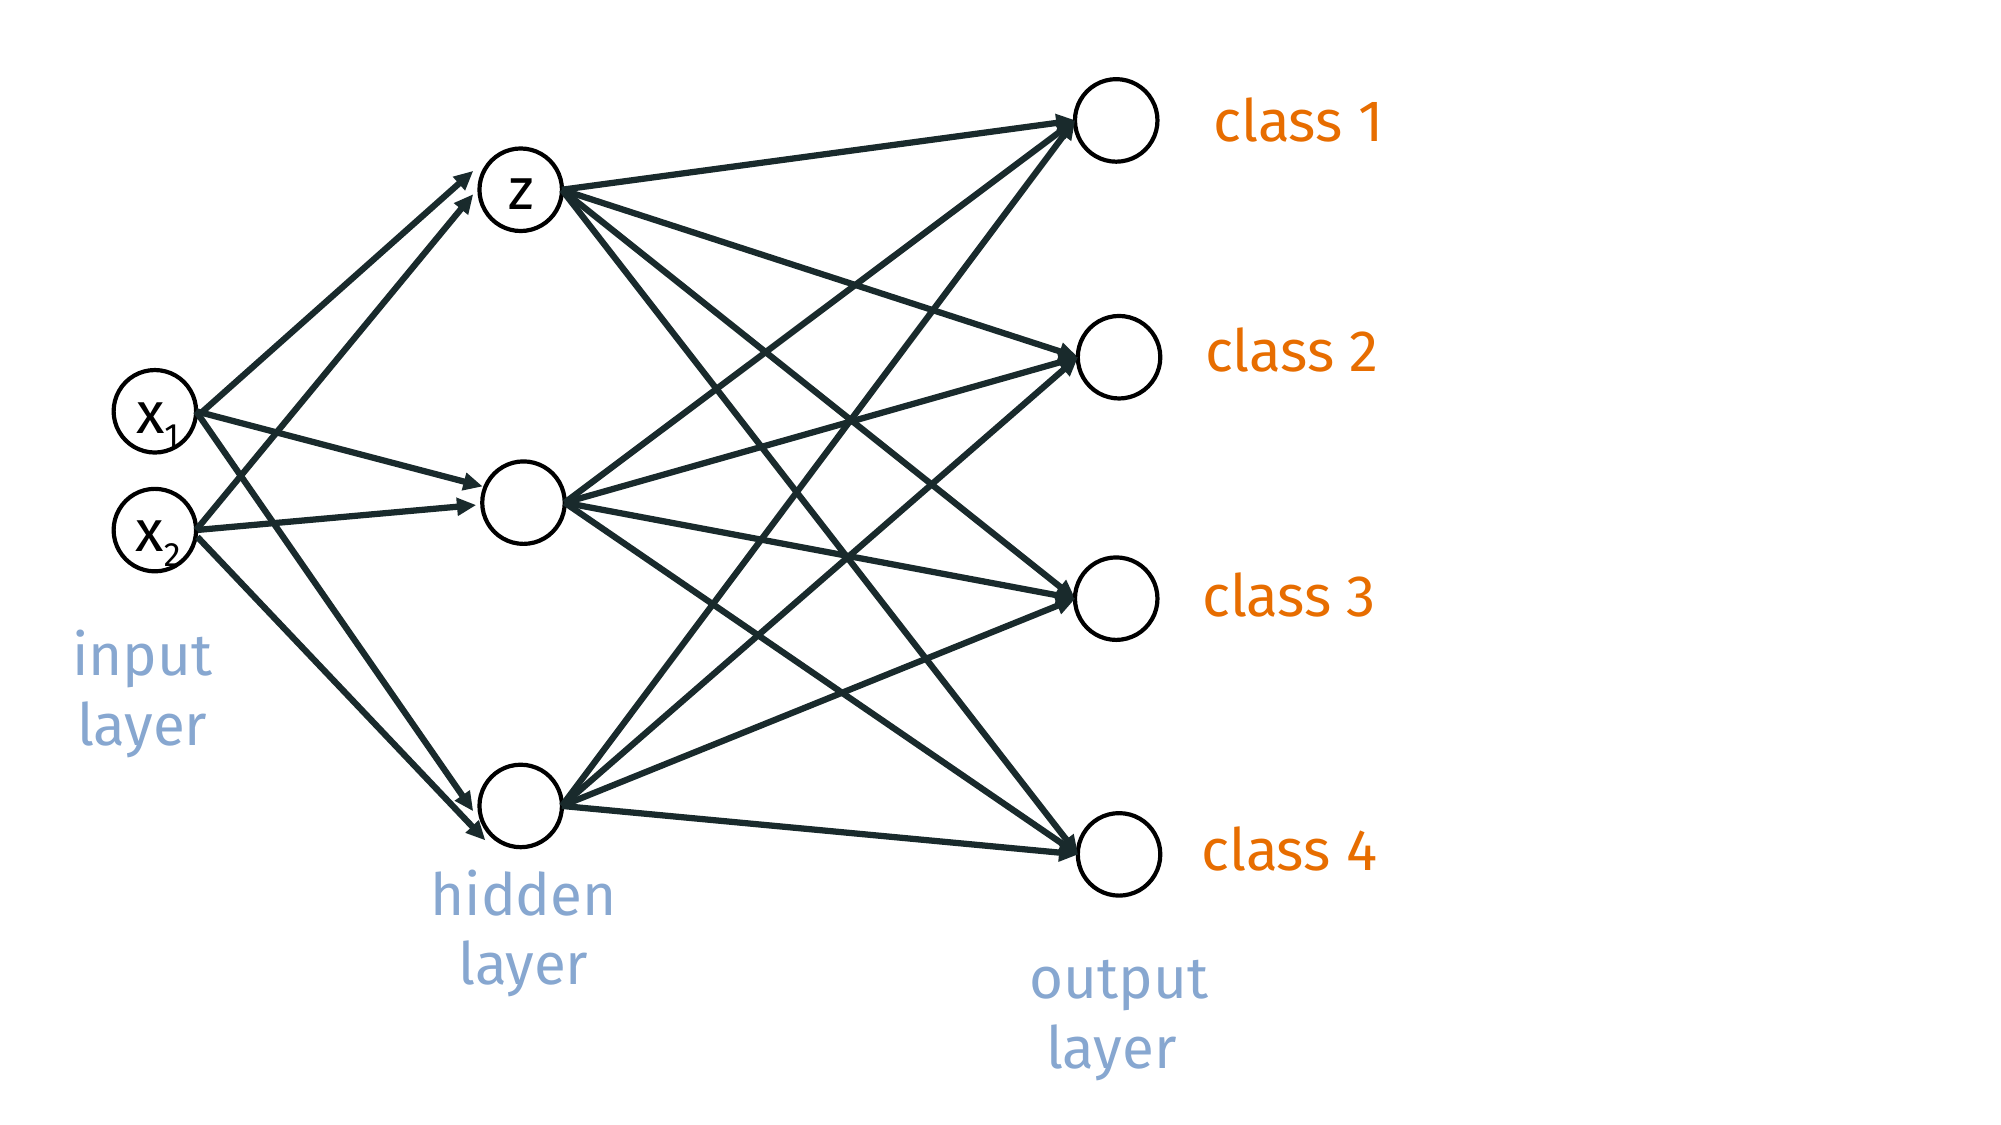

class 1

z

class 2

x1

x2

class 3

input layer

class 4

hidden layer
output layer